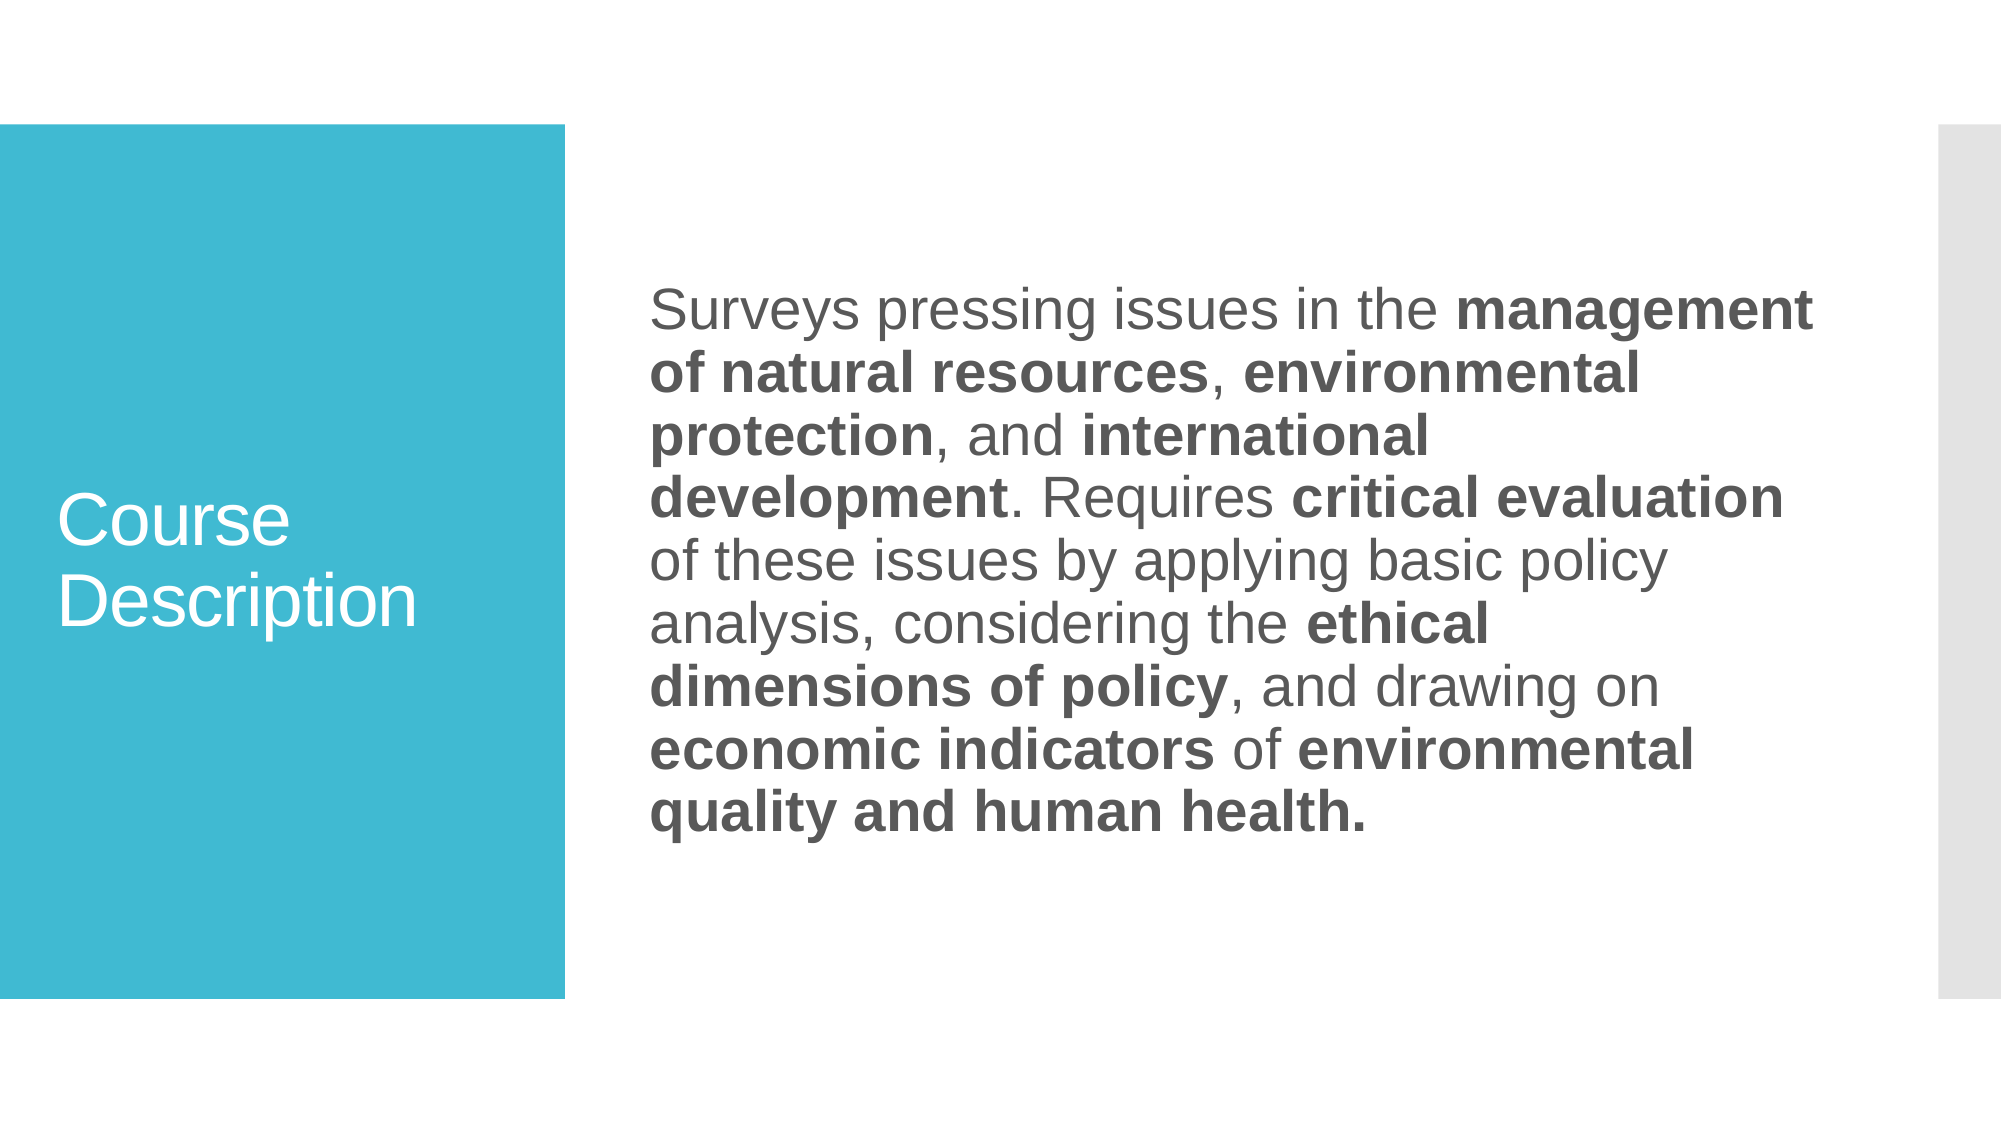

Surveys pressing issues in the management of natural resources, environmental protection, and international development. Requires critical evaluation of these issues by applying basic policy analysis, considering the ethical dimensions of policy, and drawing on economic indicators of environmental quality and human health.
# Course Description